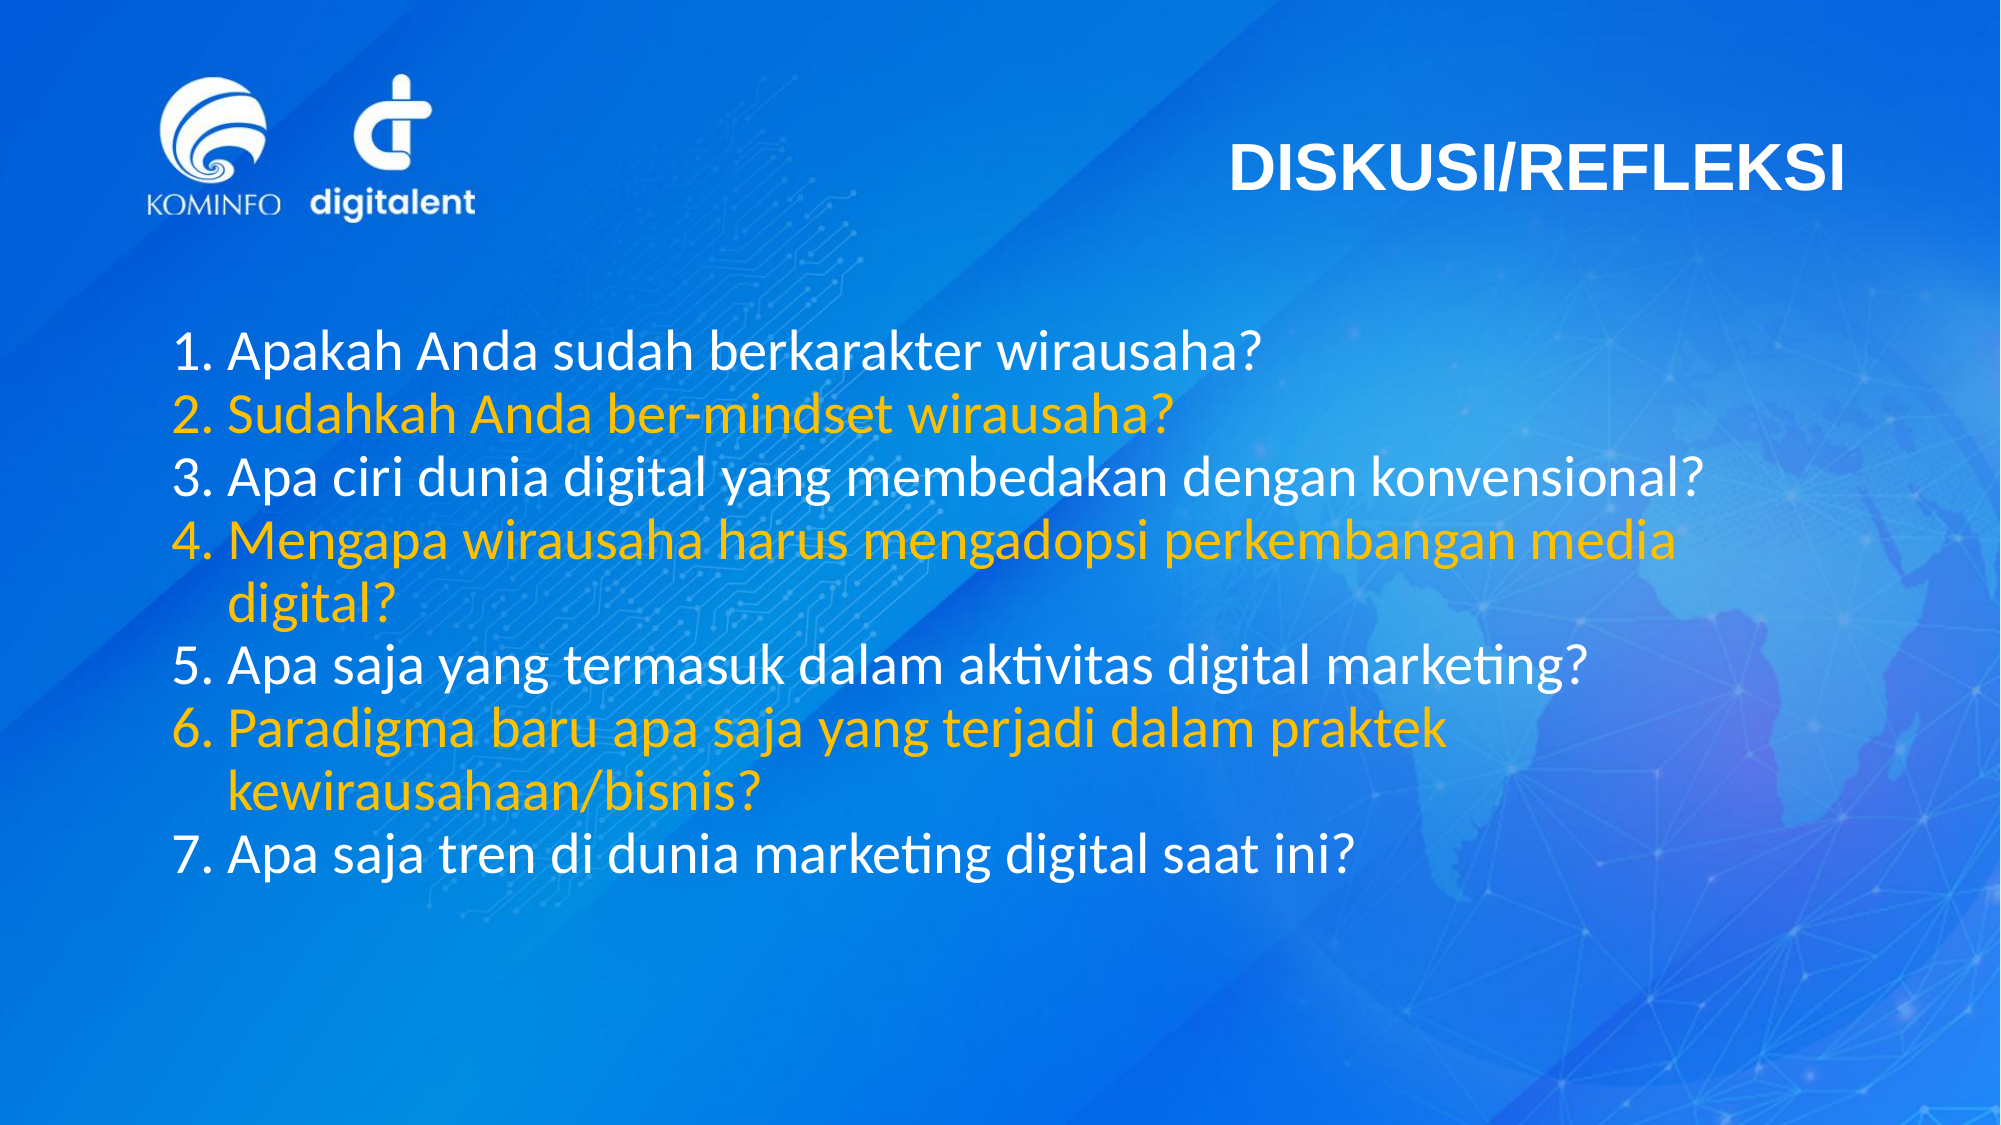

# DISKUSI/REFLEKSI
Apakah Anda sudah berkarakter wirausaha?
Sudahkah Anda ber-mindset wirausaha?
Apa ciri dunia digital yang membedakan dengan konvensional?
Mengapa wirausaha harus mengadopsi perkembangan media digital?
Apa saja yang termasuk dalam aktivitas digital marketing?
Paradigma baru apa saja yang terjadi dalam praktek kewirausahaan/bisnis?
Apa saja tren di dunia marketing digital saat ini?